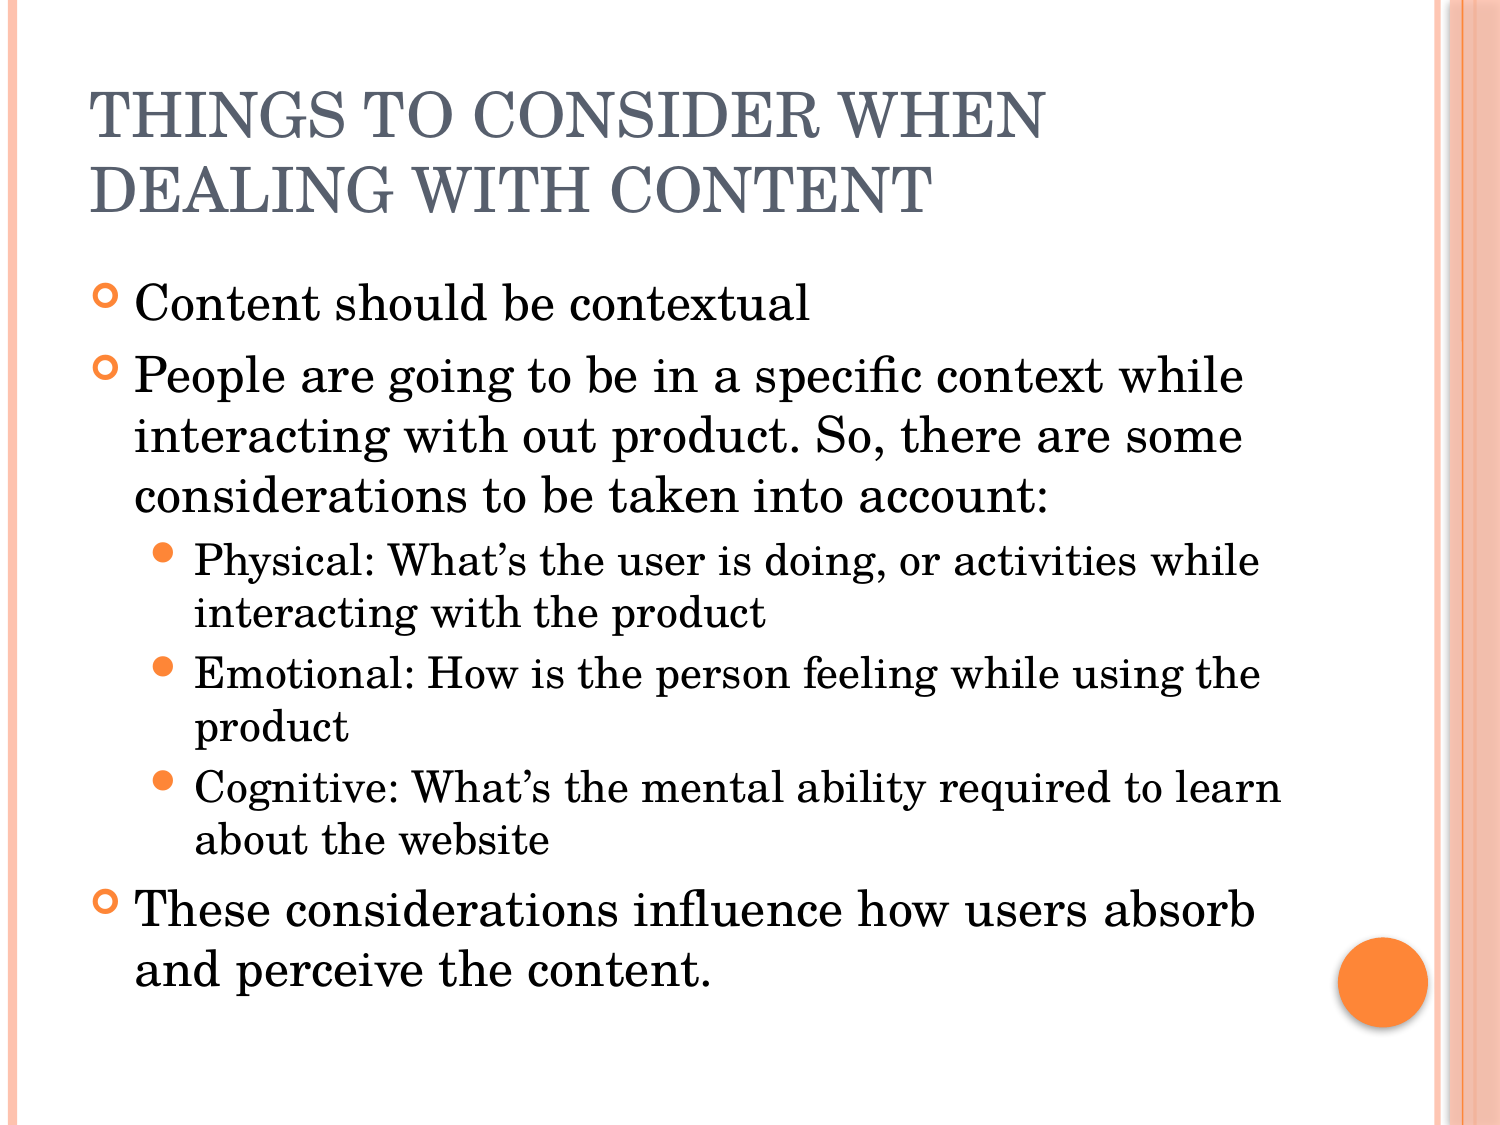

# Things to consider when dealing with Content
Content should be contextual
People are going to be in a specific context while interacting with out product. So, there are some considerations to be taken into account:
Physical: What’s the user is doing, or activities while interacting with the product
Emotional: How is the person feeling while using the product
Cognitive: What’s the mental ability required to learn about the website
These considerations influence how users absorb and perceive the content.